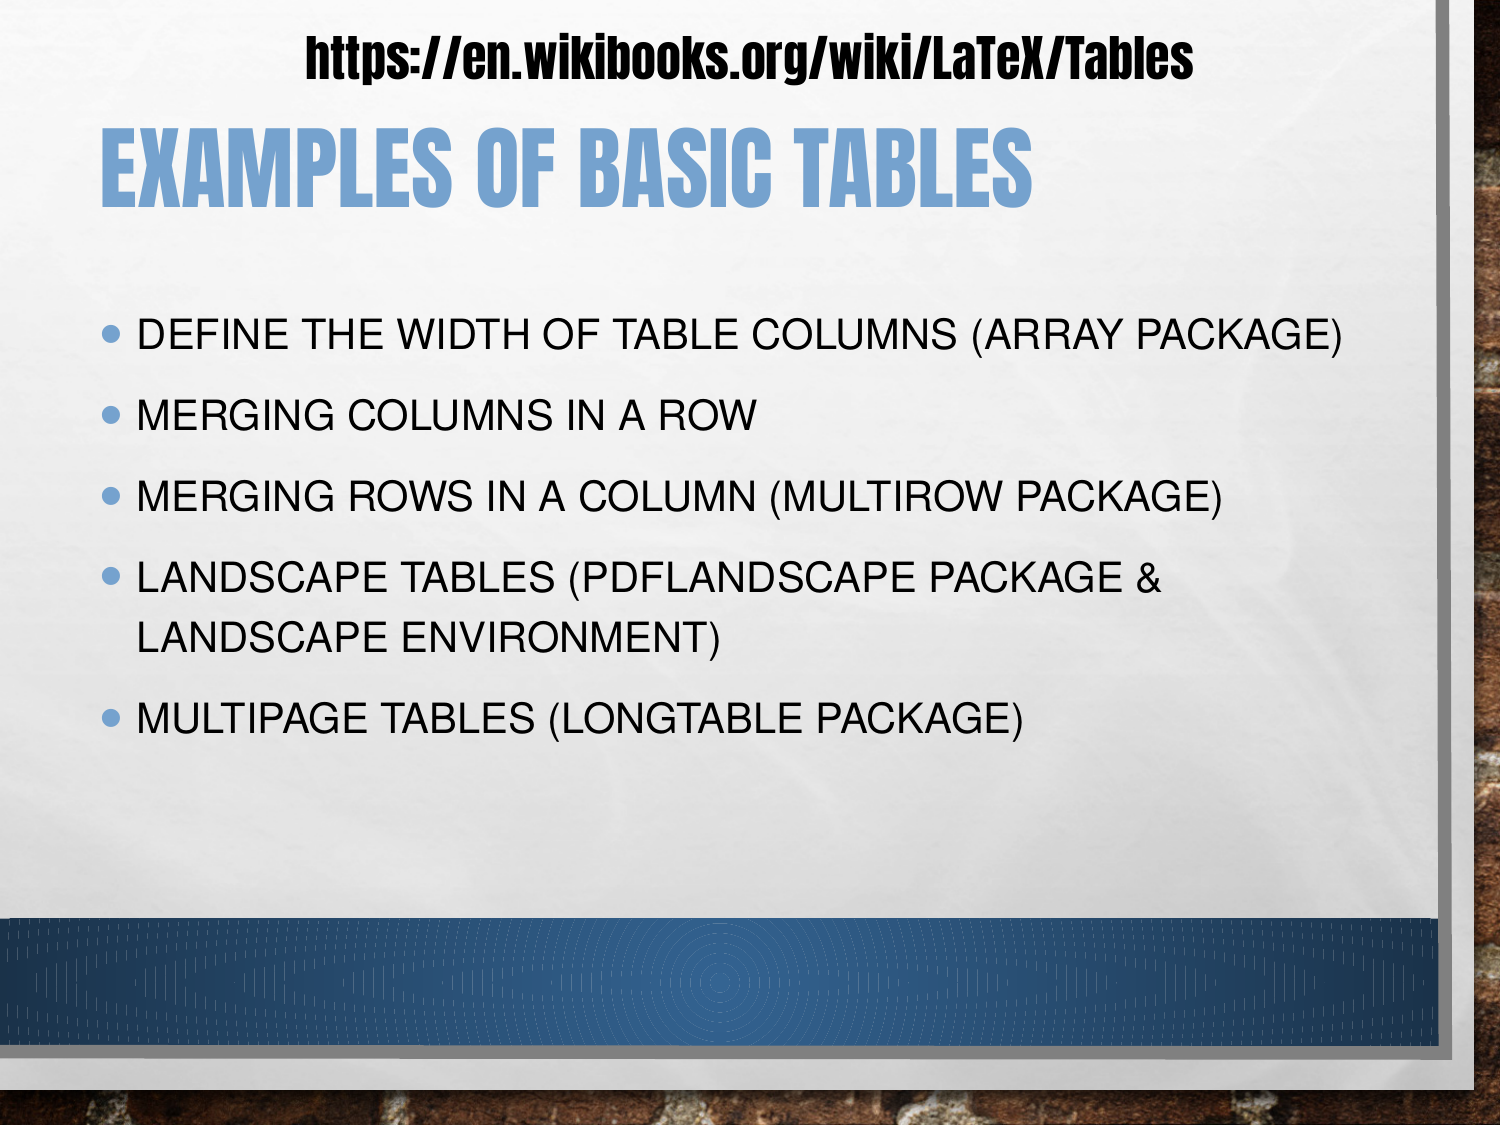

https://en.wikibooks.org/wiki/LaTeX/Tables
# examples of basic tables
DEFINE THE WIDTH OF TABLE COLUMNS (ARRAY PACKAGE)
MERGING COLUMNS IN A ROW
MERGING ROWS IN A COLUMN (MULTIROW PACKAGE)
LANDSCAPE TABLES (PDFLANDSCAPE PACKAGE & LANDSCAPE ENVIRONMENT)
MULTIPAGE TABLES (LONGTABLE PACKAGE)